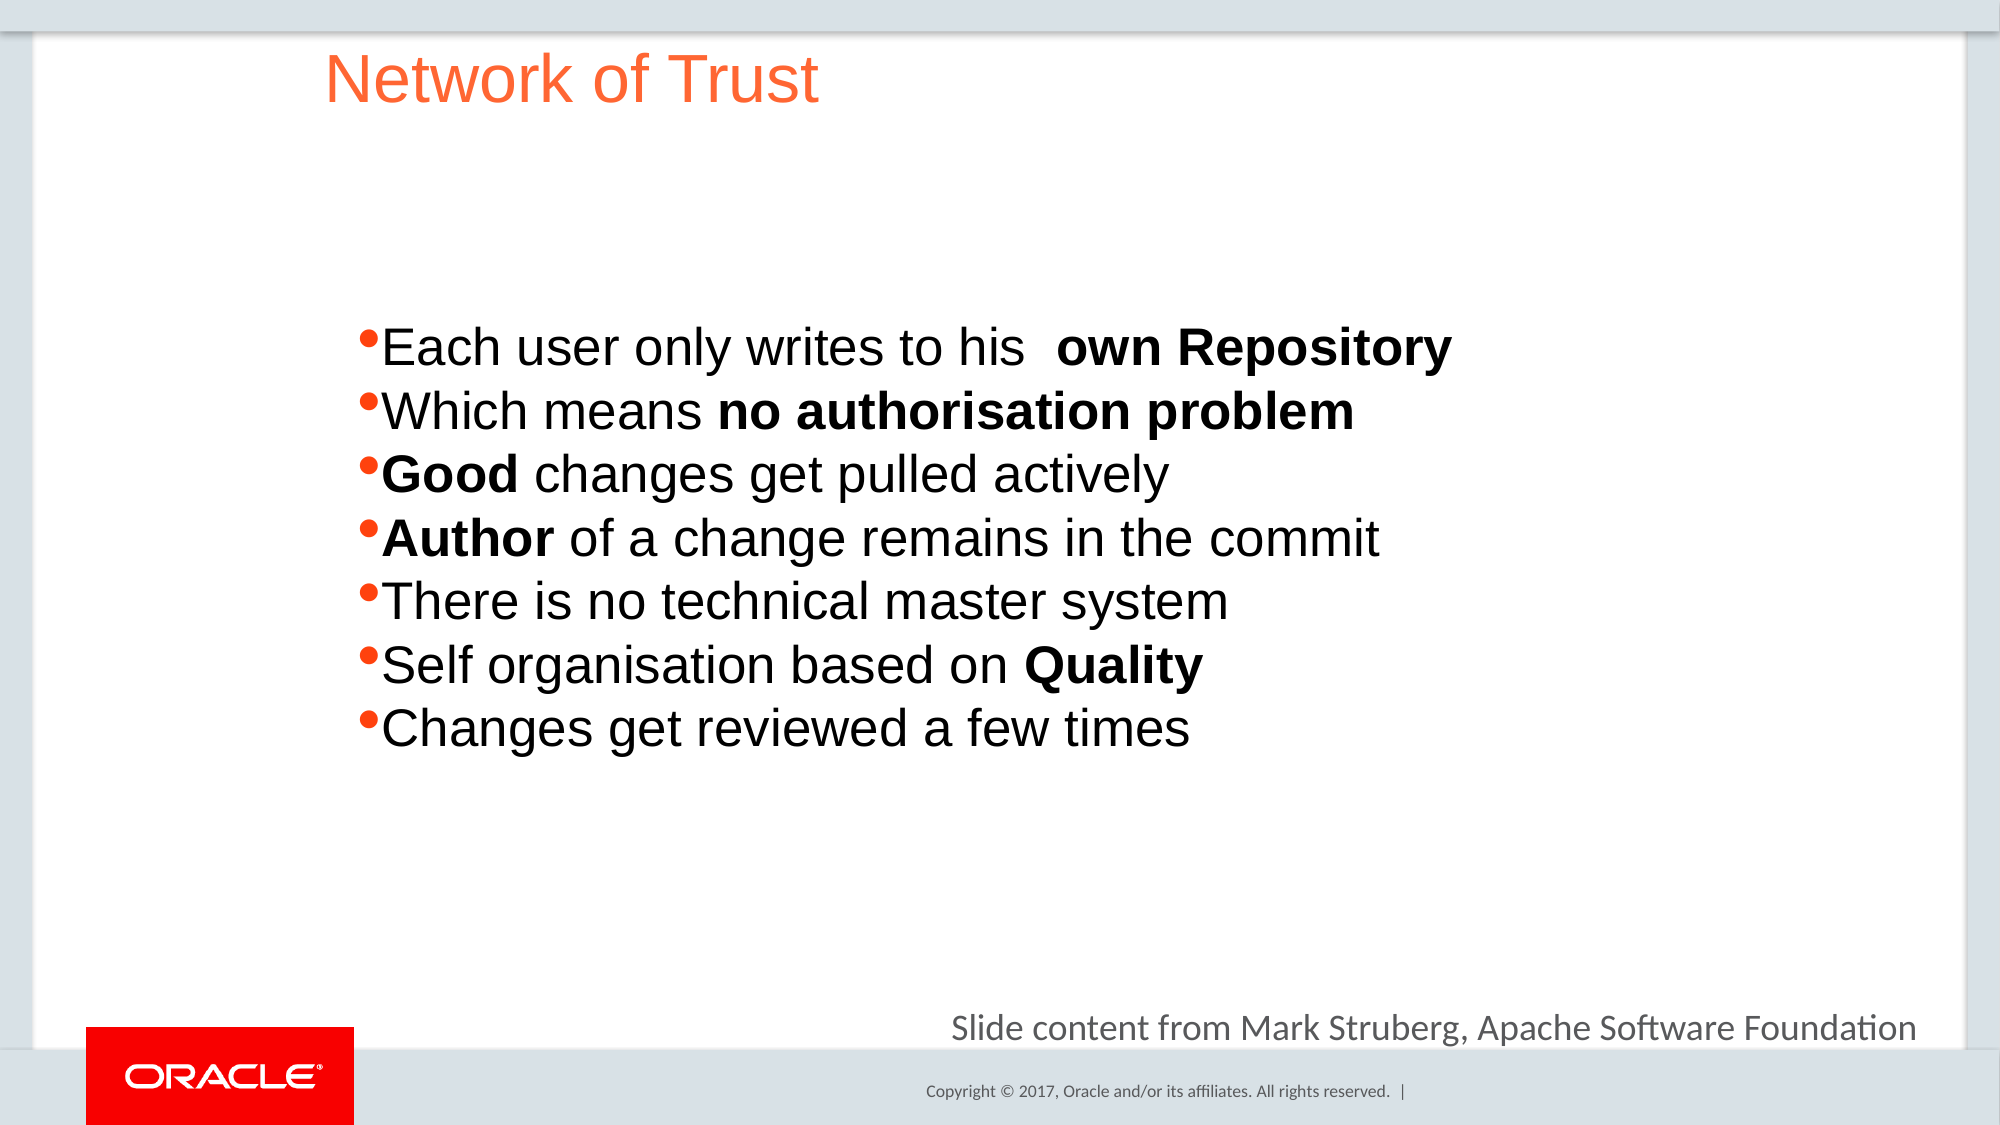

Network of Trust
Each user only writes to his  own Repository
Which means no authorisation problem
Good changes get pulled actively
Author of a change remains in the commit
There is no technical master system
Self organisation based on Quality
Changes get reviewed a few times
Slide content from Mark Struberg, Apache Software Foundation